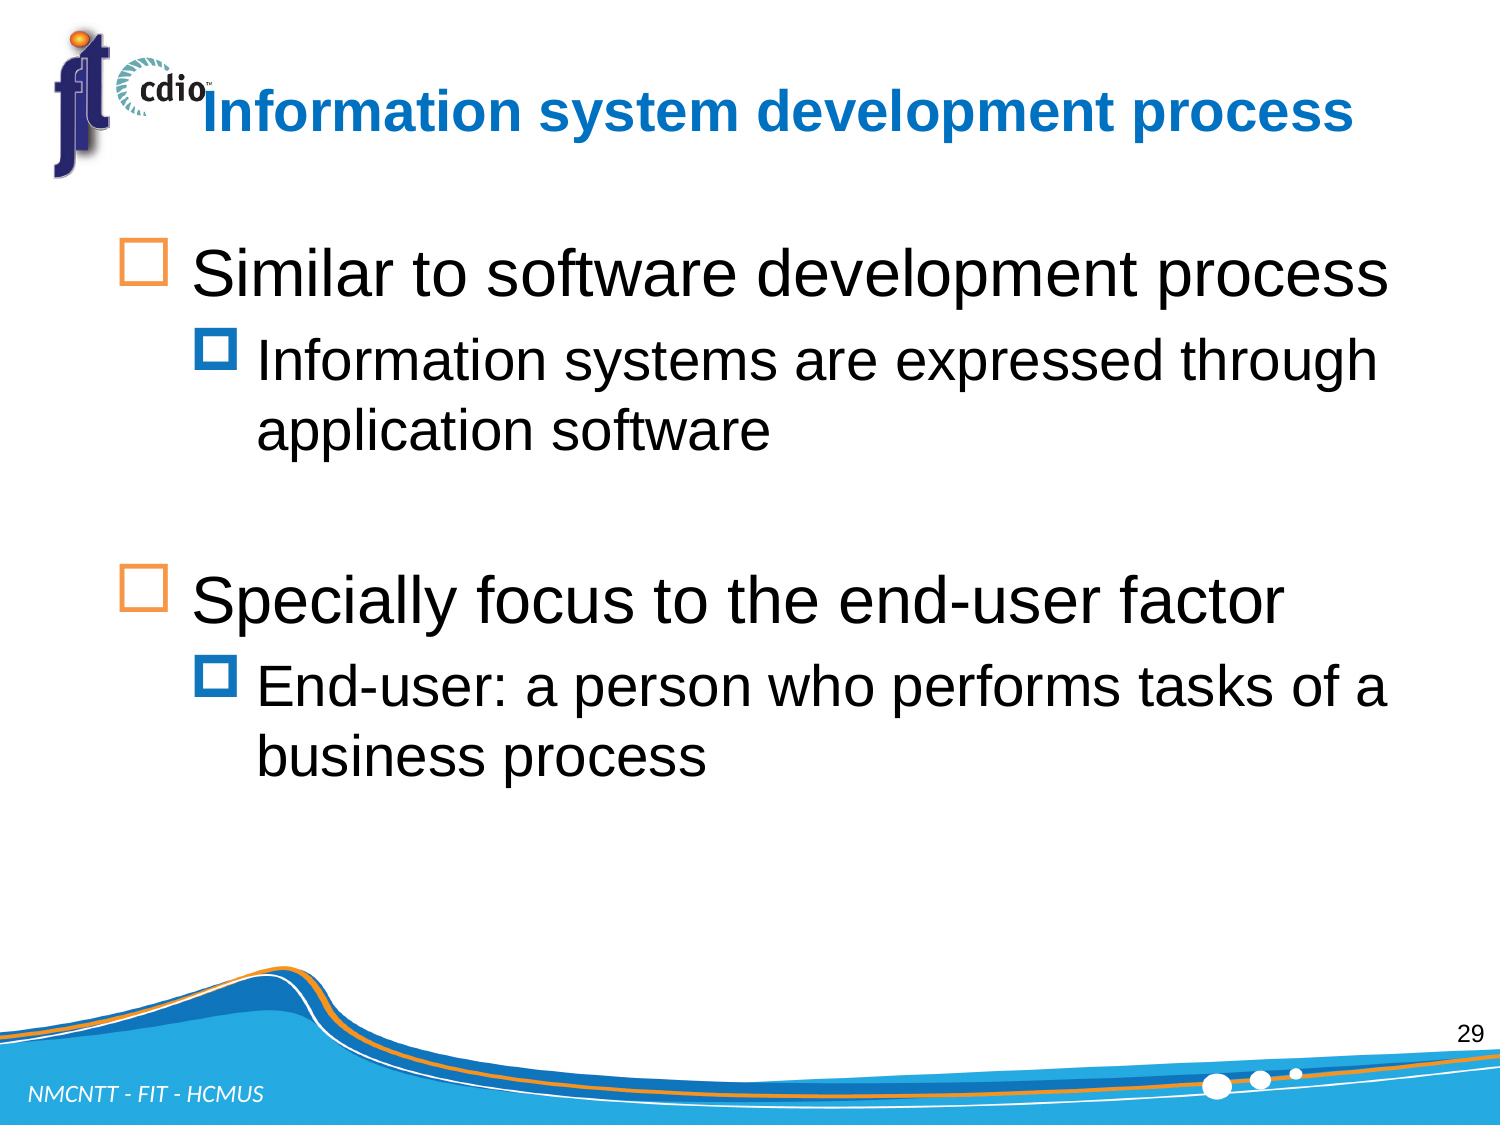

# Information system development process

Similar to software development process
Information systems are expressed through application software

Specially focus to the end-user factor
End-user: a person who performs tasks of a business process
29
NMCNTT - FIT - HCMUS